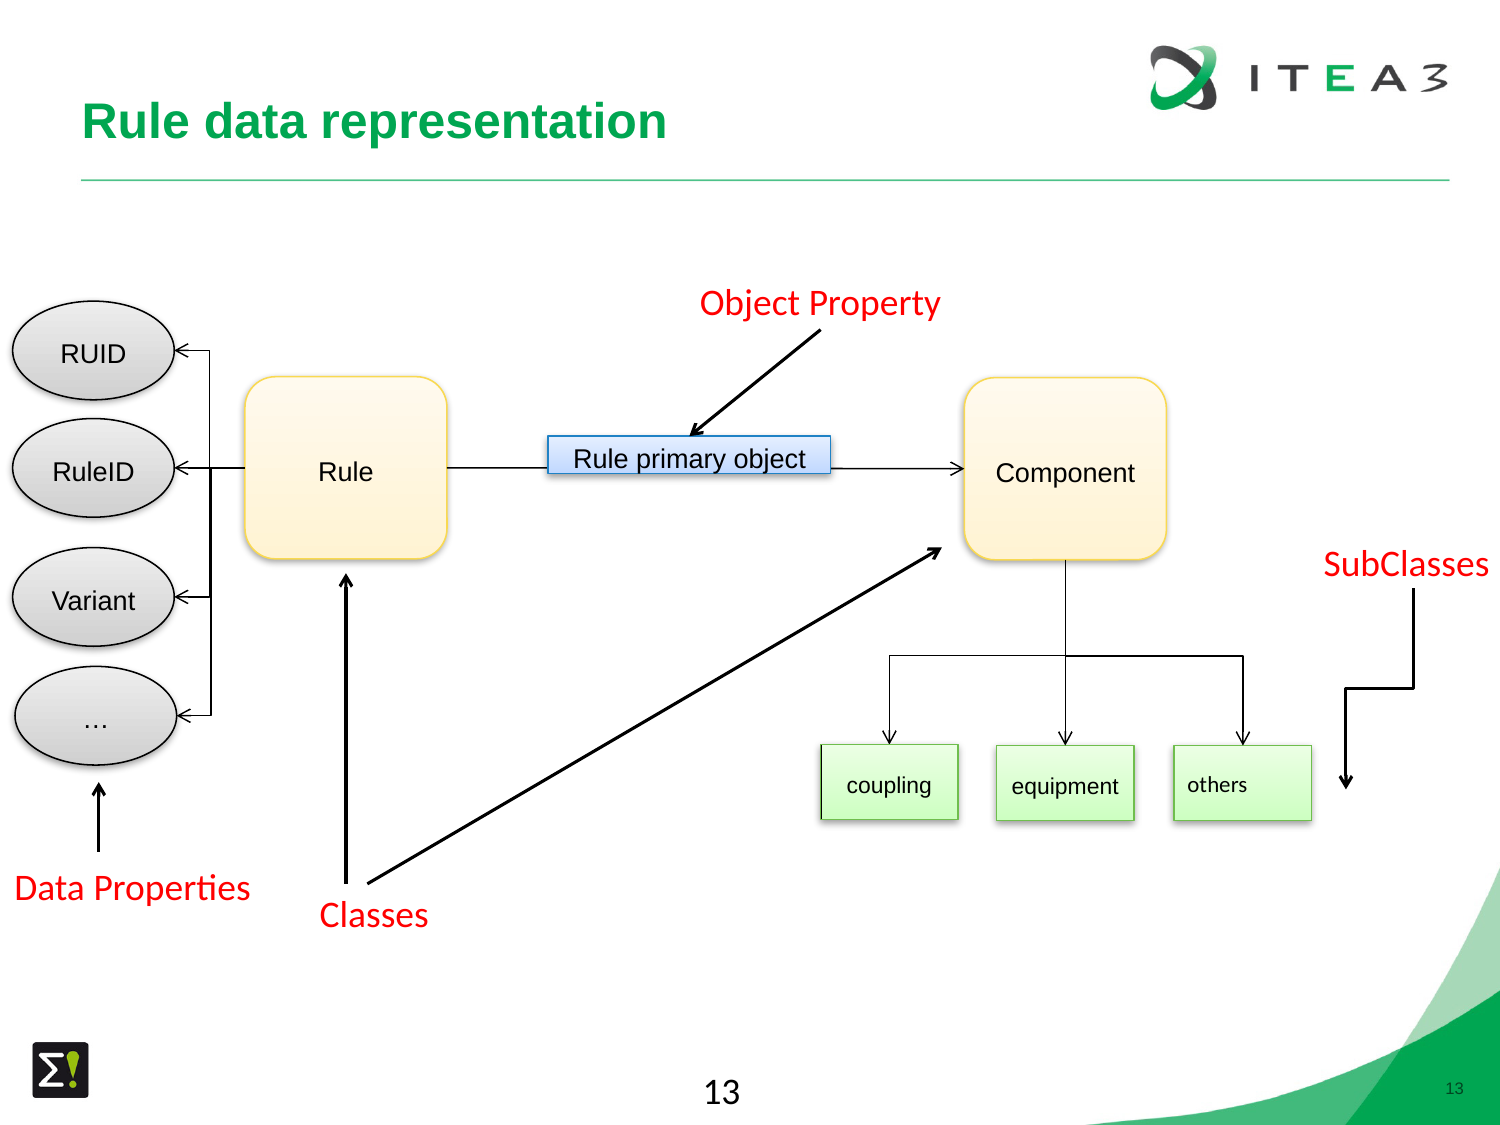

# Rule data representation
Object Property
RUID
Rule
Component
RuleID
Rule primary object
SubClasses
Variant
…
coupling
equipment
others
Data Properties
Classes
13